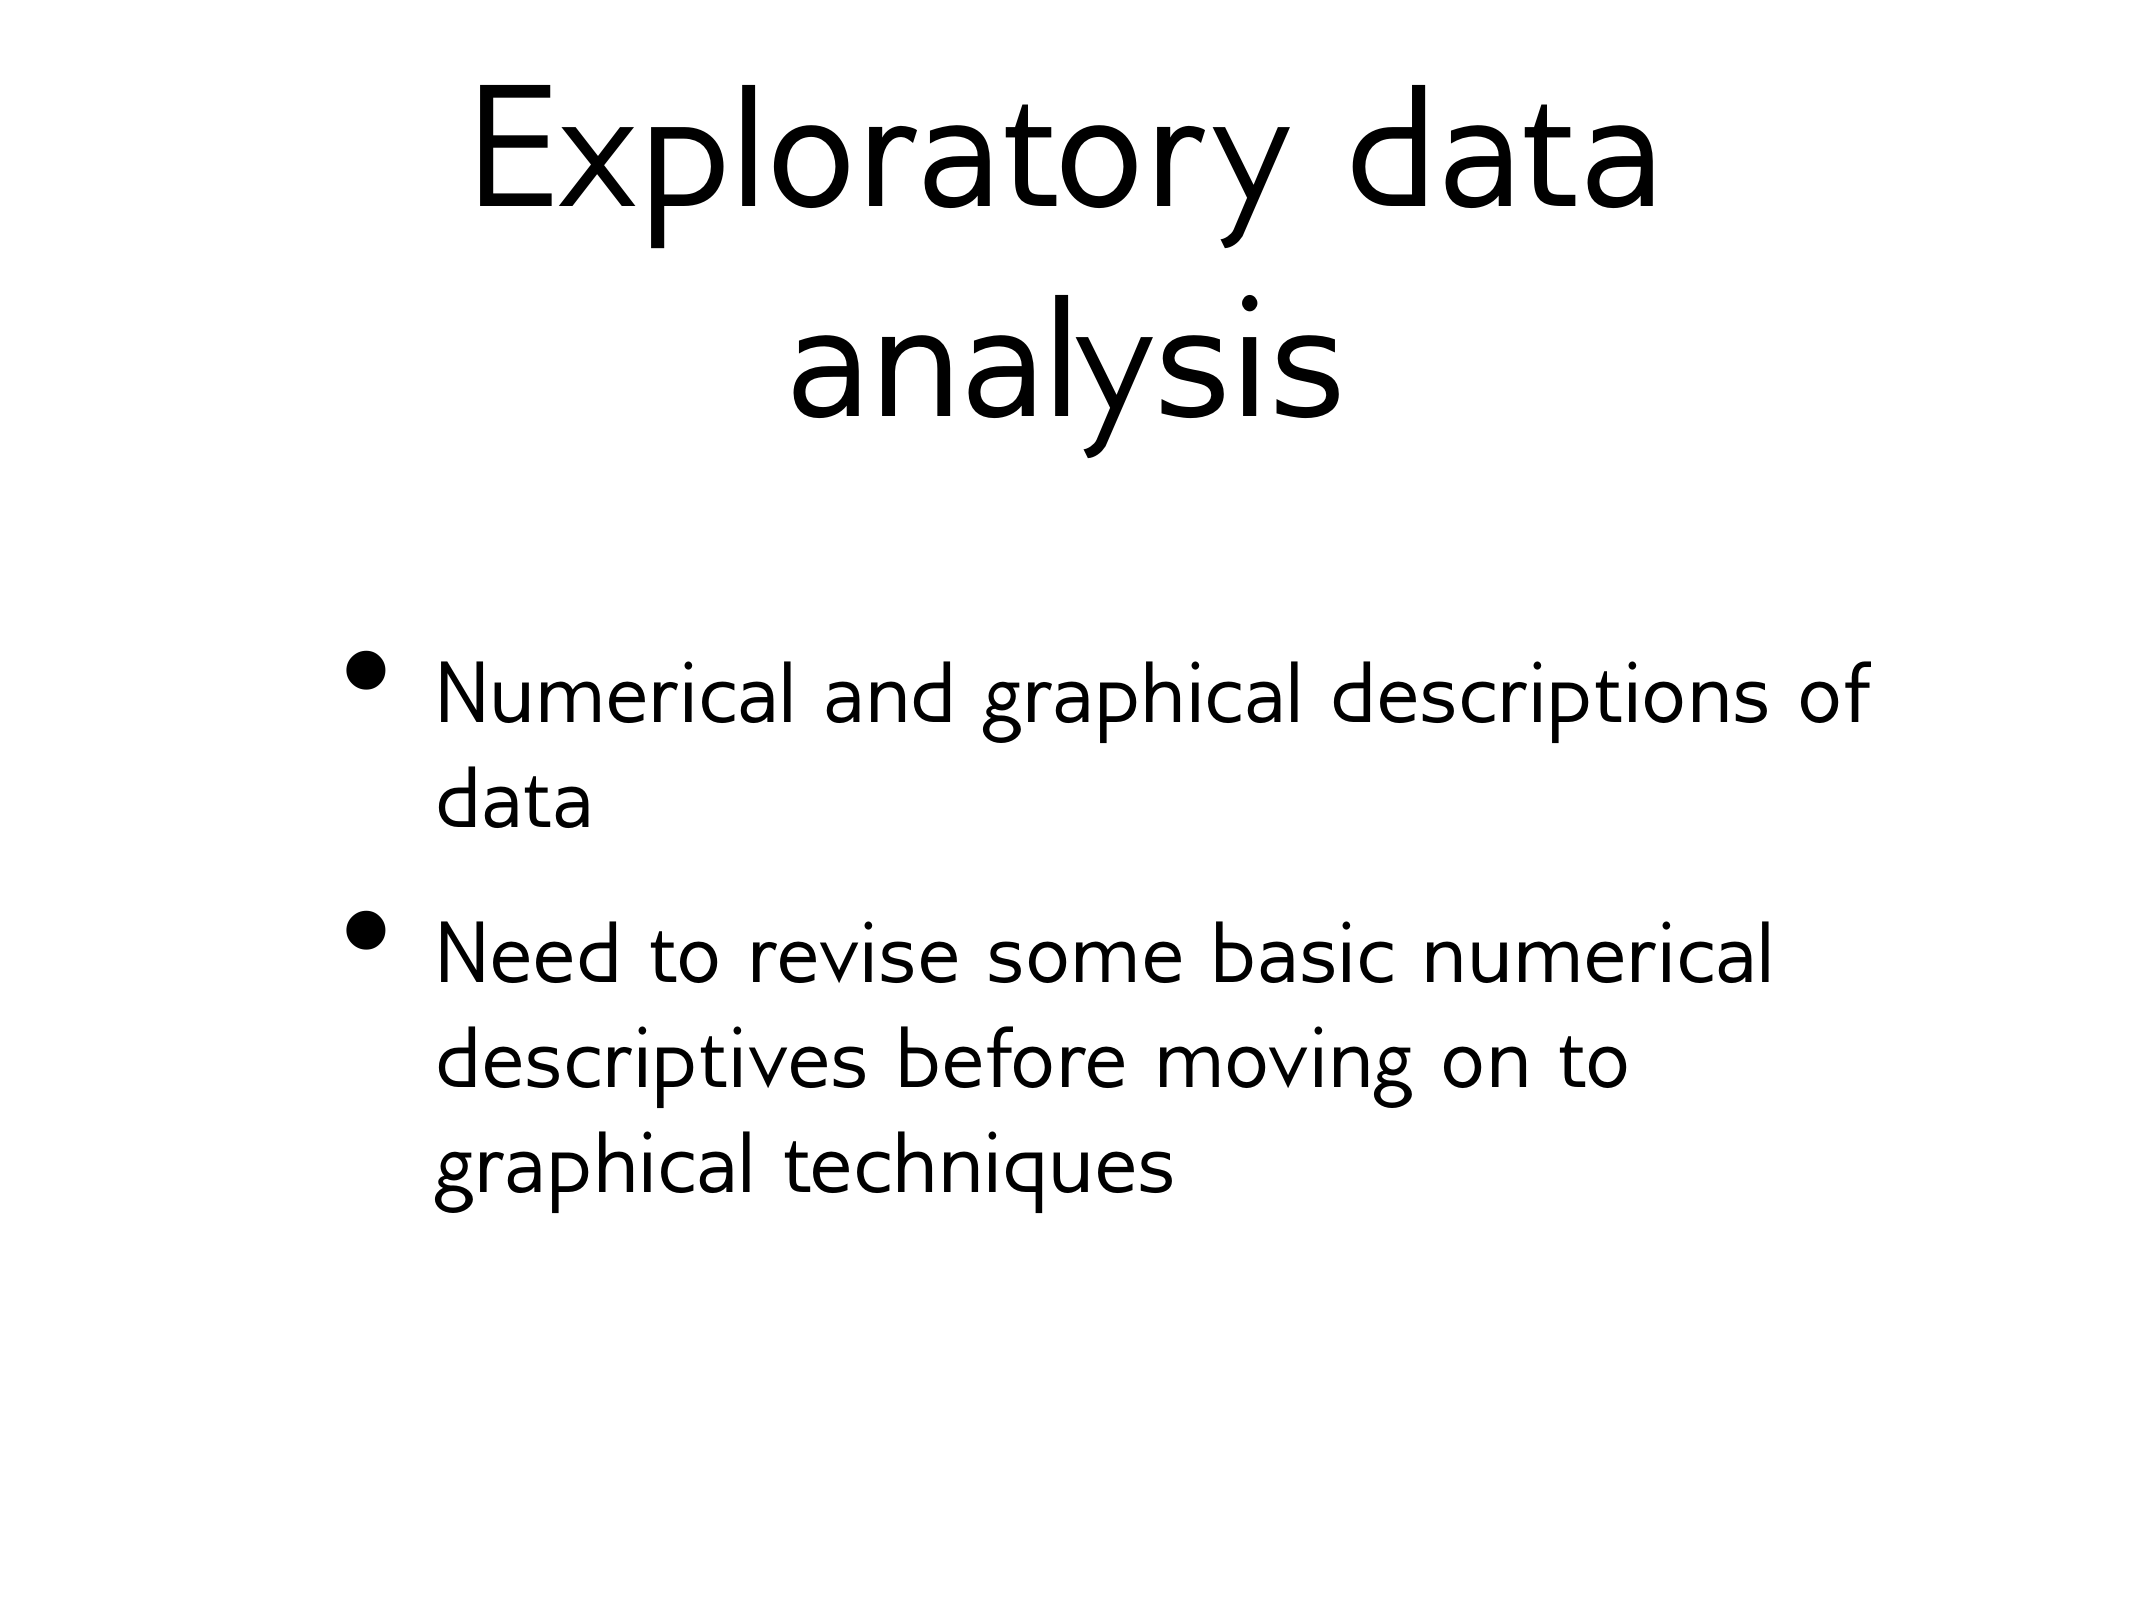

# Exploratory data analysis
Numerical and graphical descriptions of data
Need to revise some basic numerical descriptives before moving on to graphical techniques